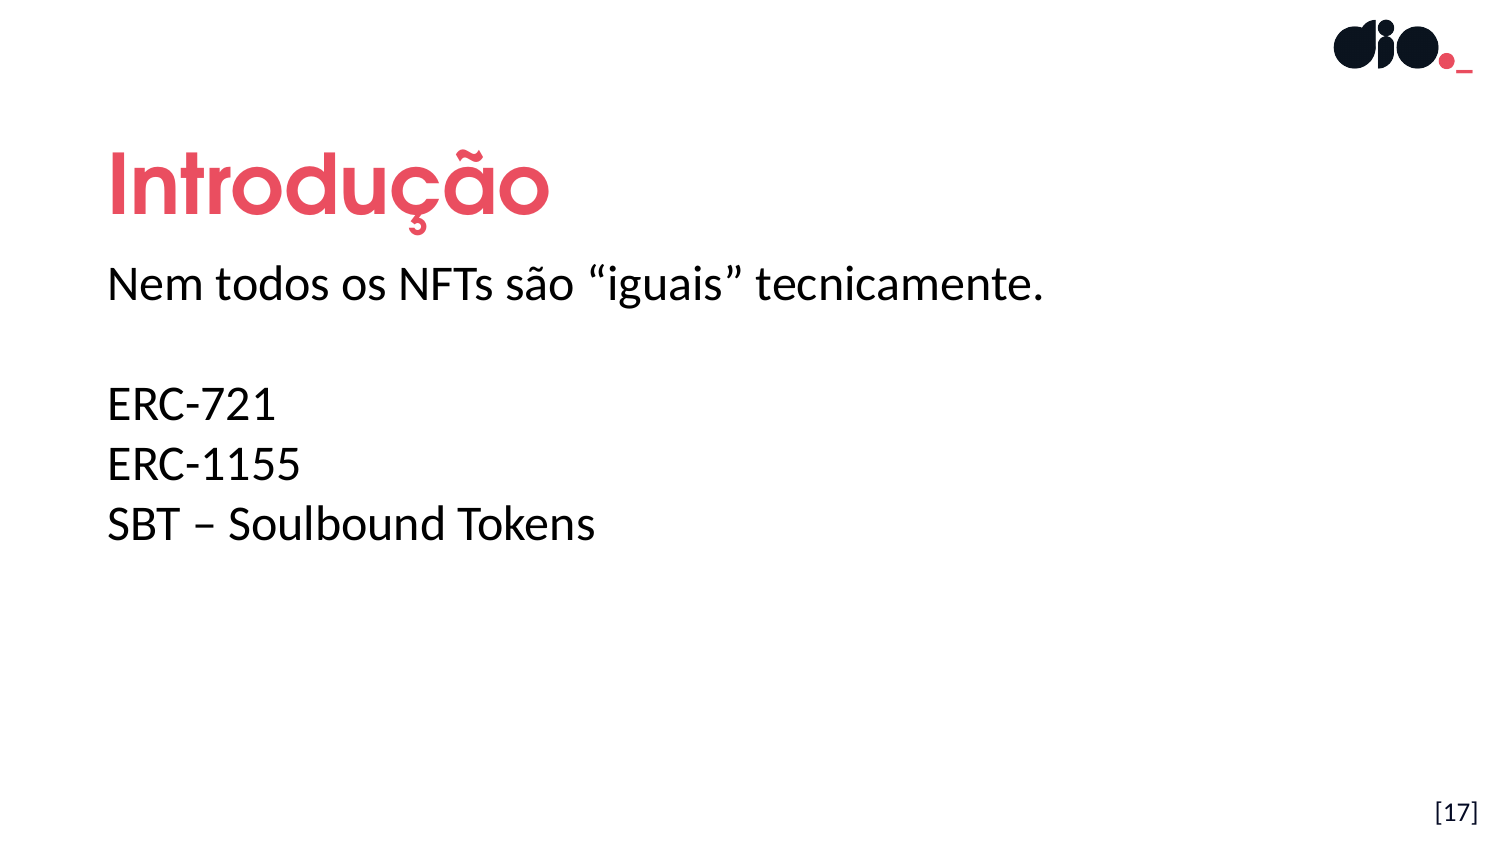

Introdução
Nem todos os NFTs são “iguais” tecnicamente.

ERC-721
ERC-1155
SBT – Soulbound Tokens

[17]